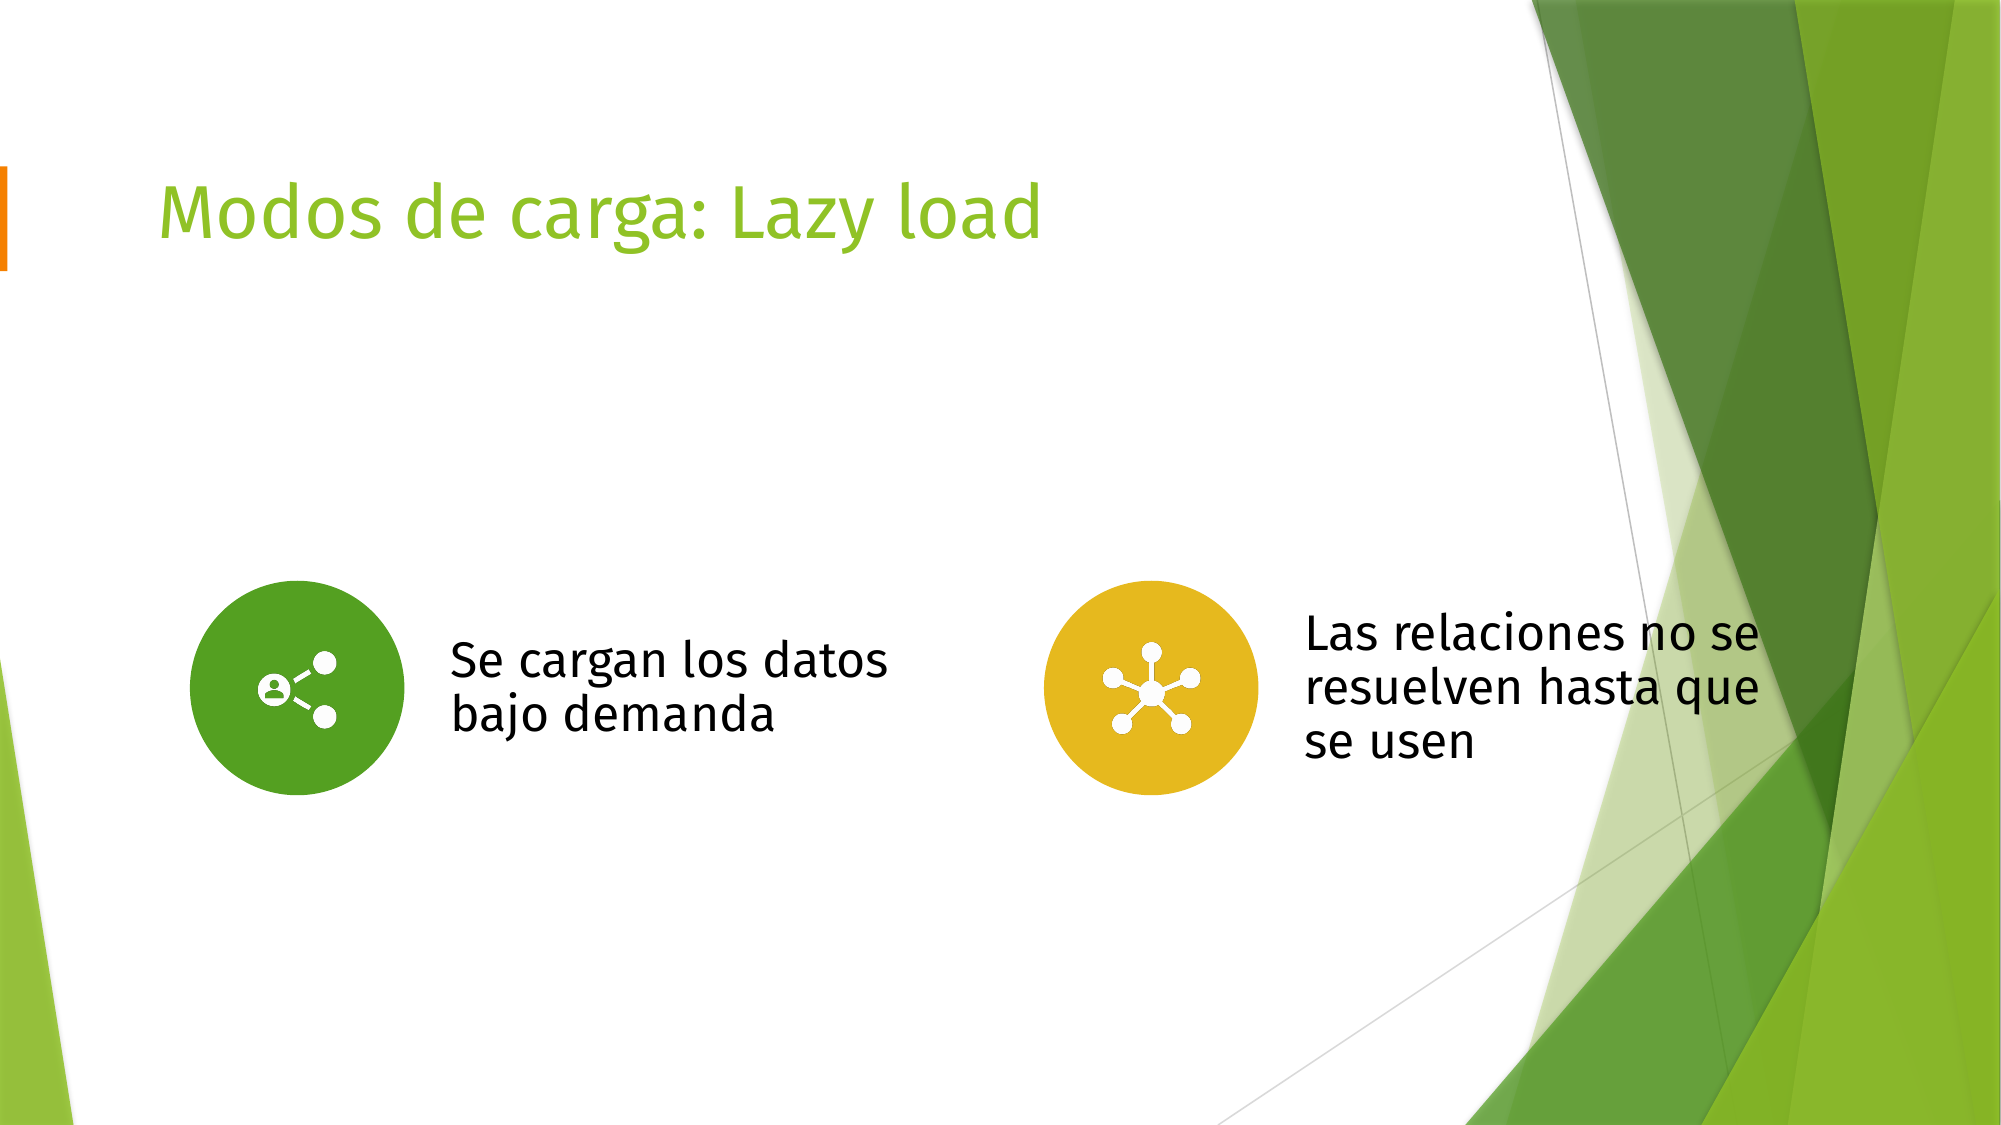

# Modos de carga: Lazy load
Se cargan los datos bajo demanda
Las relaciones no se resuelven hasta que se usen